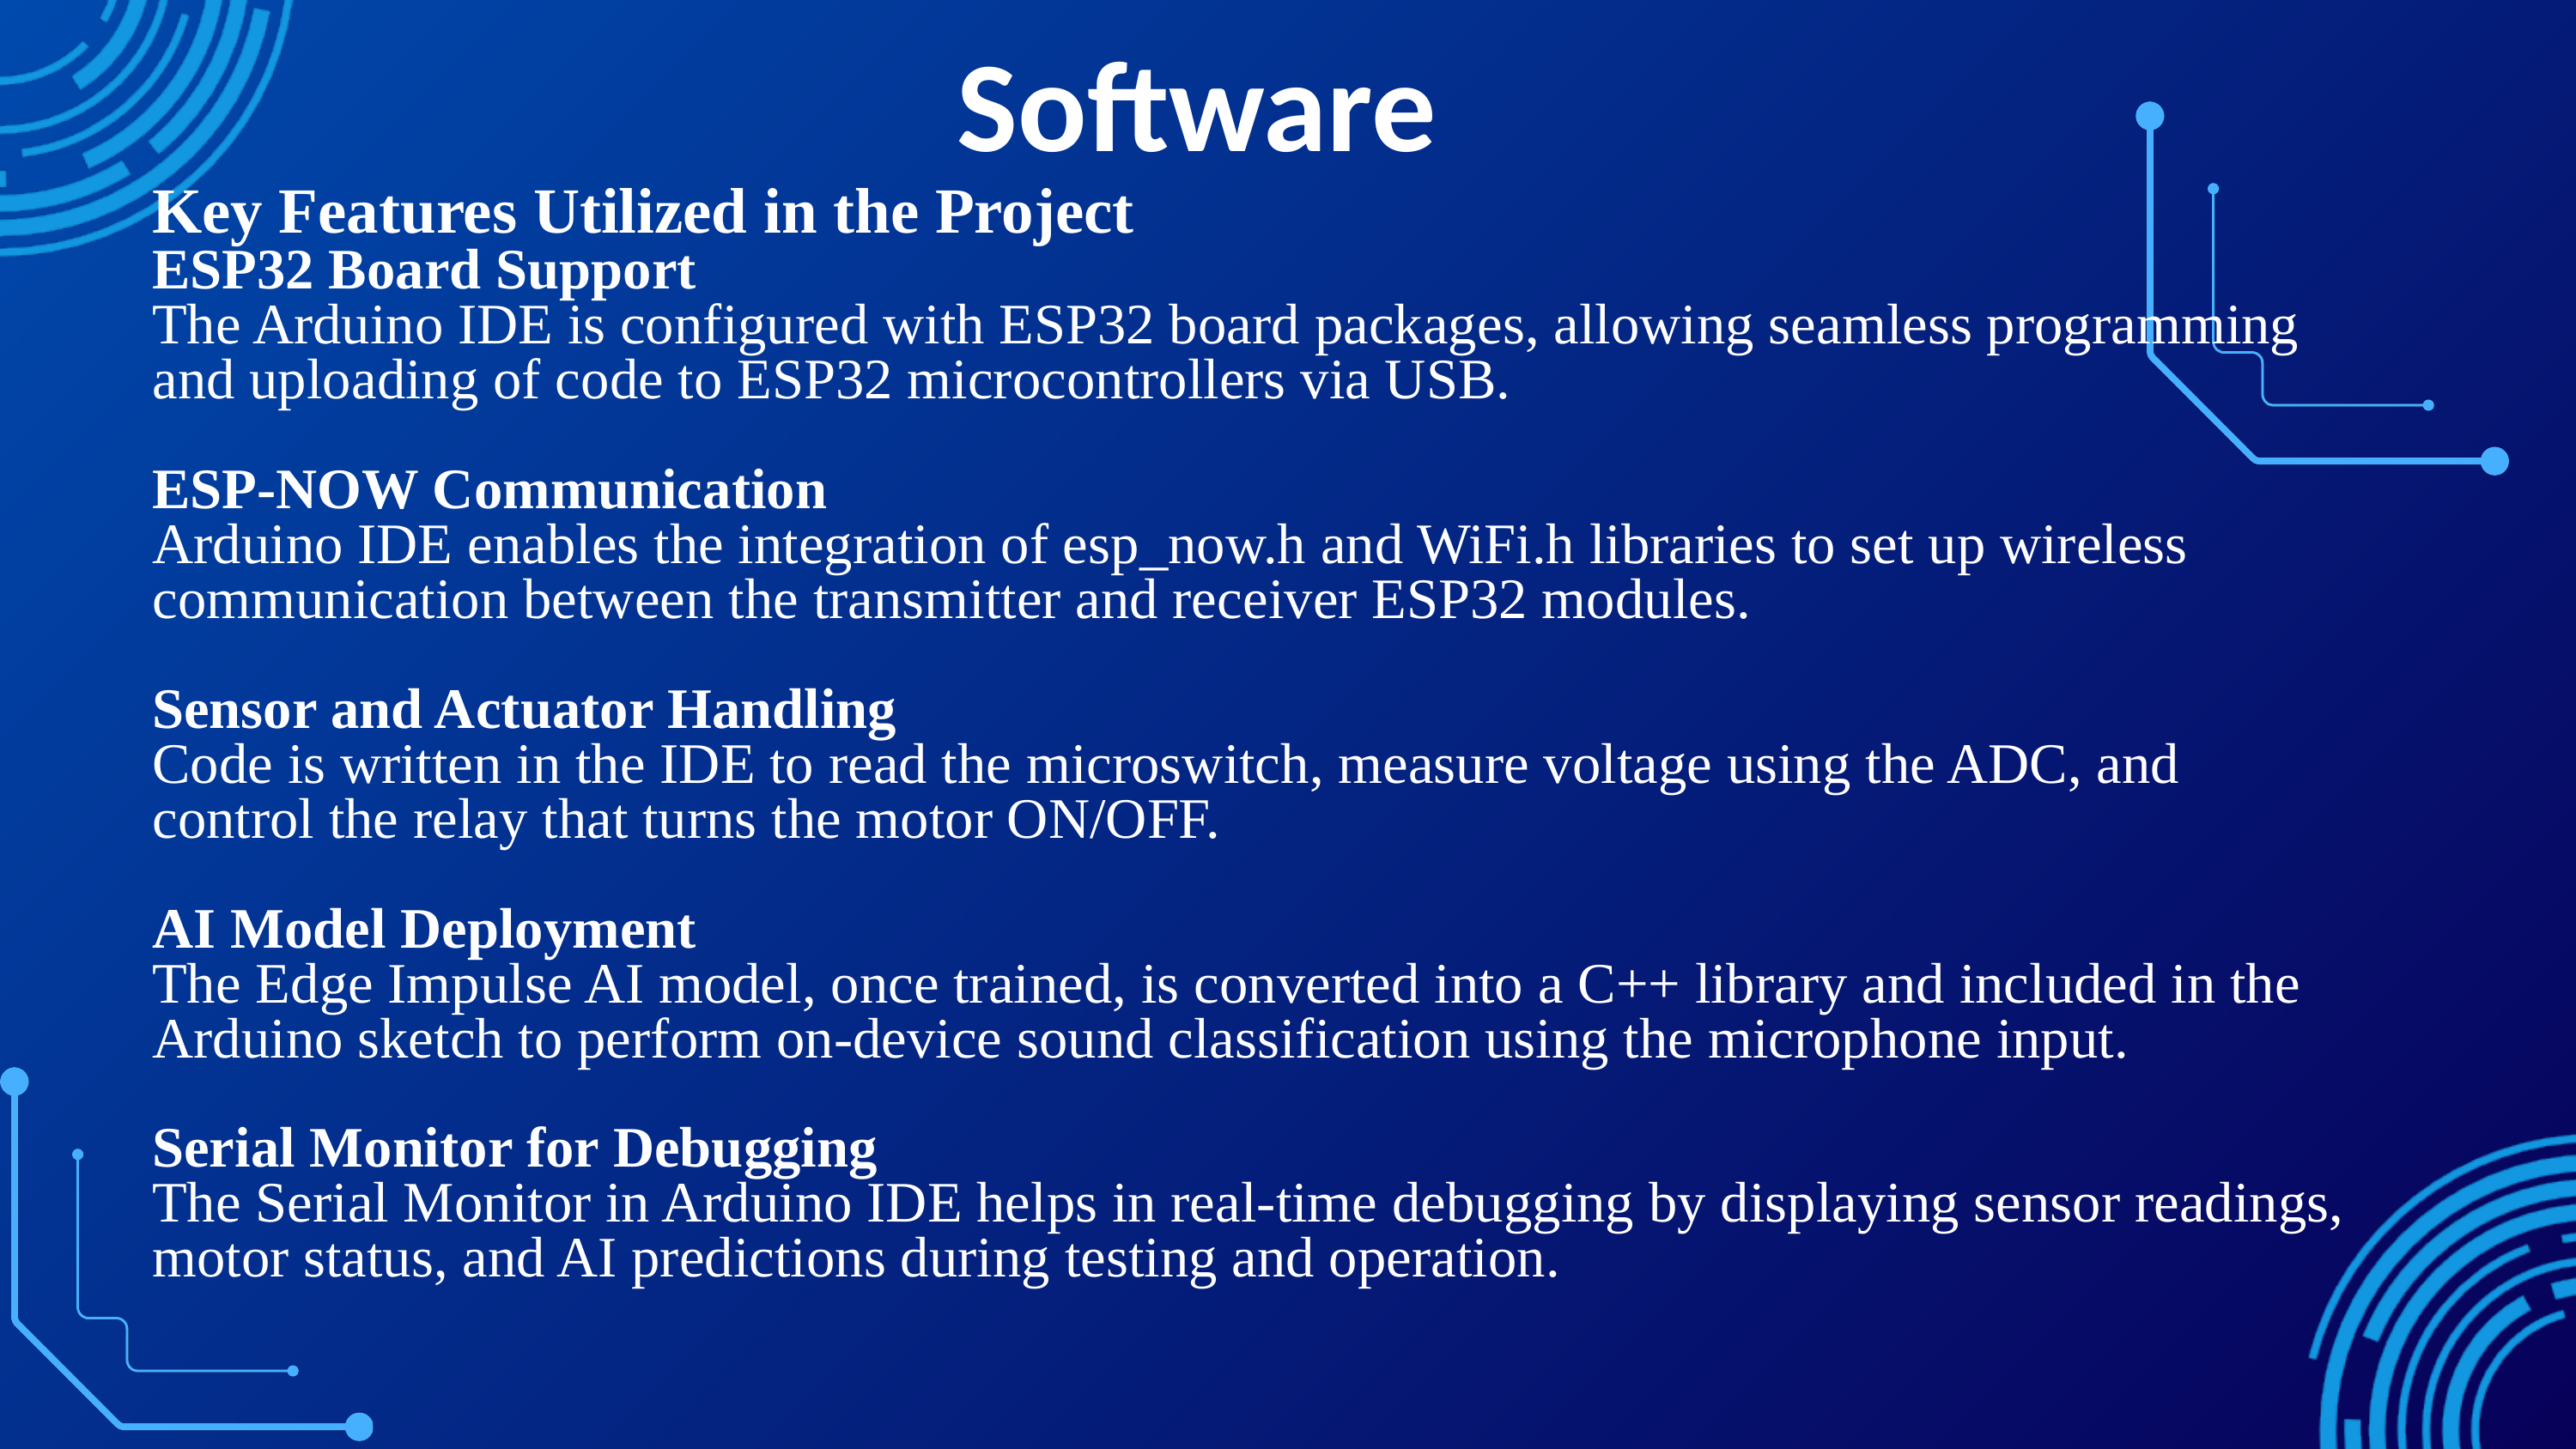

Software

Key Features Utilized in the Project
ESP32 Board Support
The Arduino IDE is configured with ESP32 board packages, allowing seamless programming and uploading of code to ESP32 microcontrollers via USB.

ESP-NOW Communication
Arduino IDE enables the integration of esp_now.h and WiFi.h libraries to set up wireless communication between the transmitter and receiver ESP32 modules.

Sensor and Actuator Handling
Code is written in the IDE to read the microswitch, measure voltage using the ADC, and control the relay that turns the motor ON/OFF.

AI Model Deployment
The Edge Impulse AI model, once trained, is converted into a C++ library and included in the Arduino sketch to perform on-device sound classification using the microphone input.

Serial Monitor for Debugging
The Serial Monitor in Arduino IDE helps in real-time debugging by displaying sensor readings, motor status, and AI predictions during testing and operation.